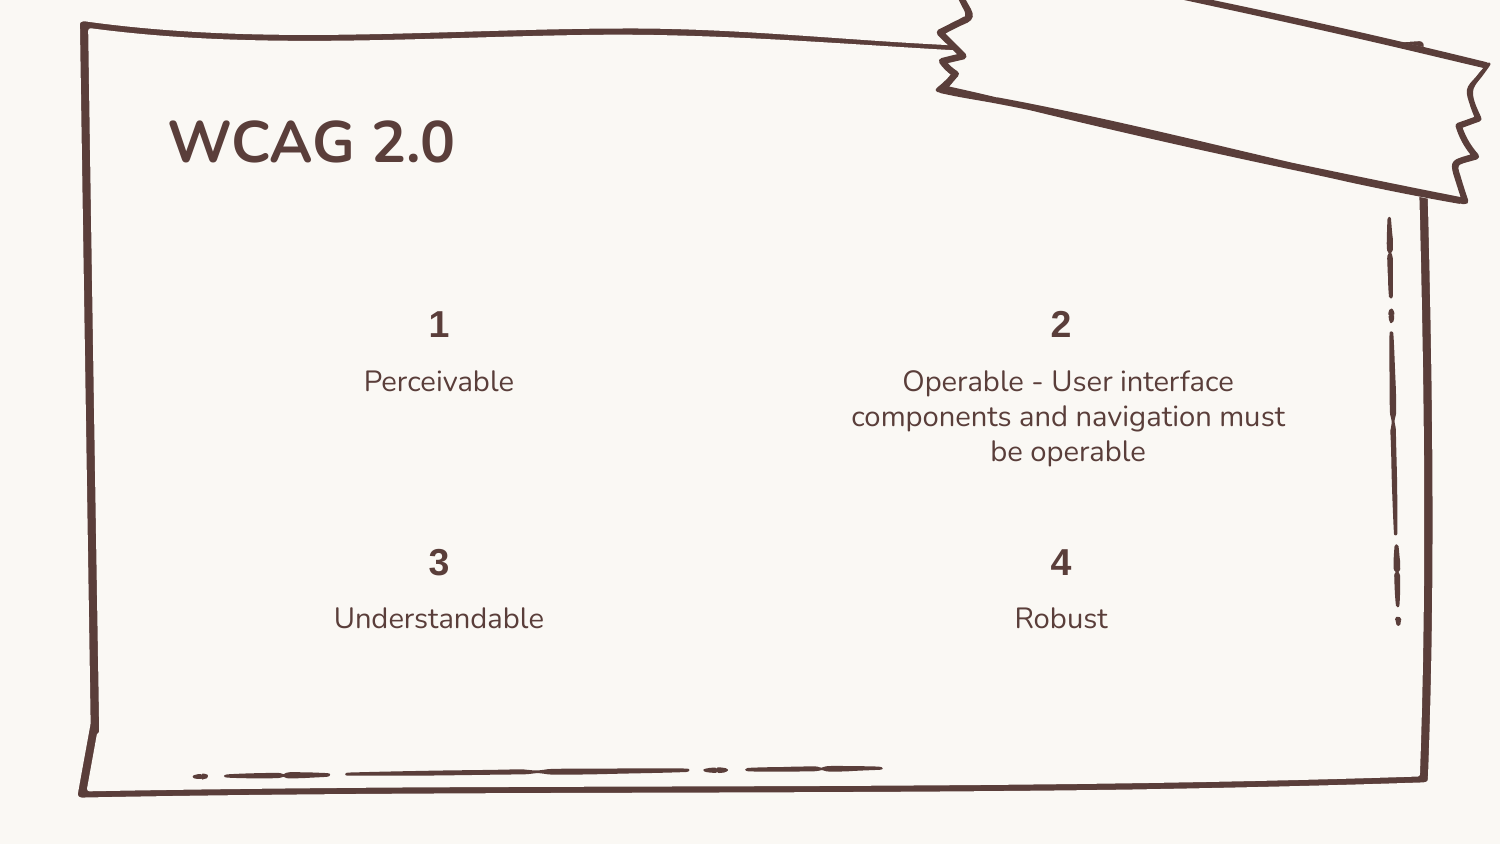

WCAG 2.0
2
1
Perceivable
Operable - User interface components and navigation must be operable
4
# 3
Understandable
Robust